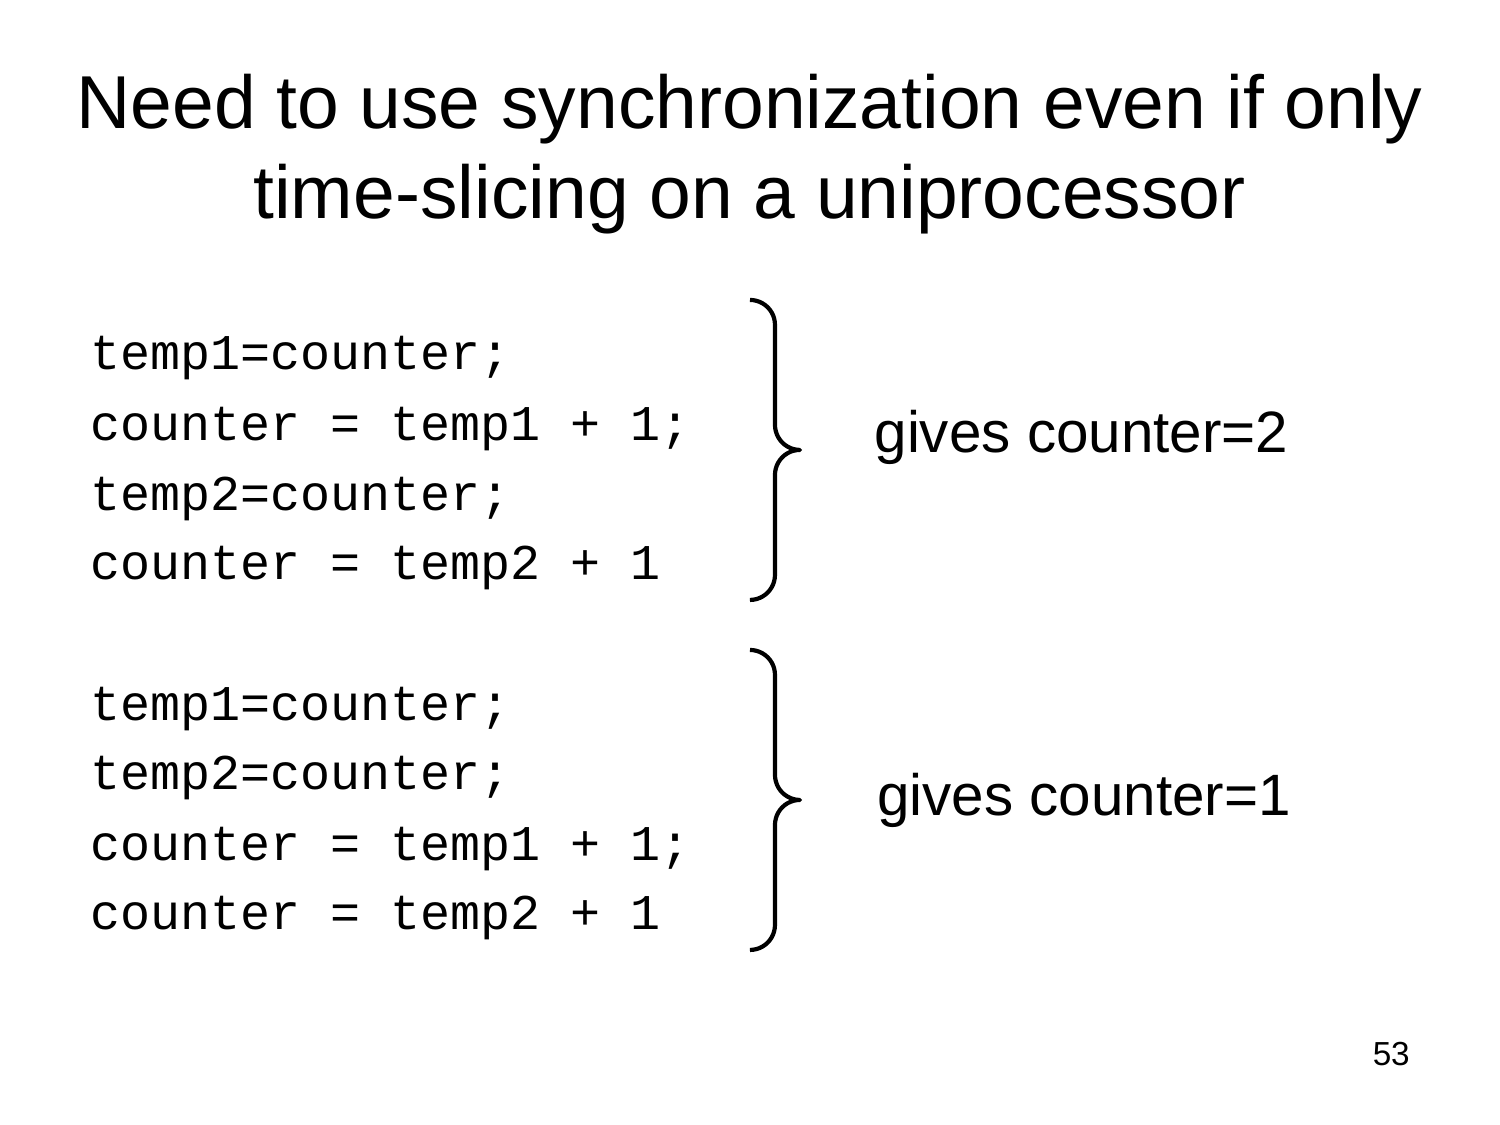

# Need to use synchronization even if only time-slicing on a uniprocessor

temp1=counter;
counter = temp1 + 1;
temp2=counter;
counter = temp2 + 1

temp1=counter;
temp2=counter;
counter = temp1 + 1;
counter = temp2 + 1

gives counter=2

gives counter=1
53